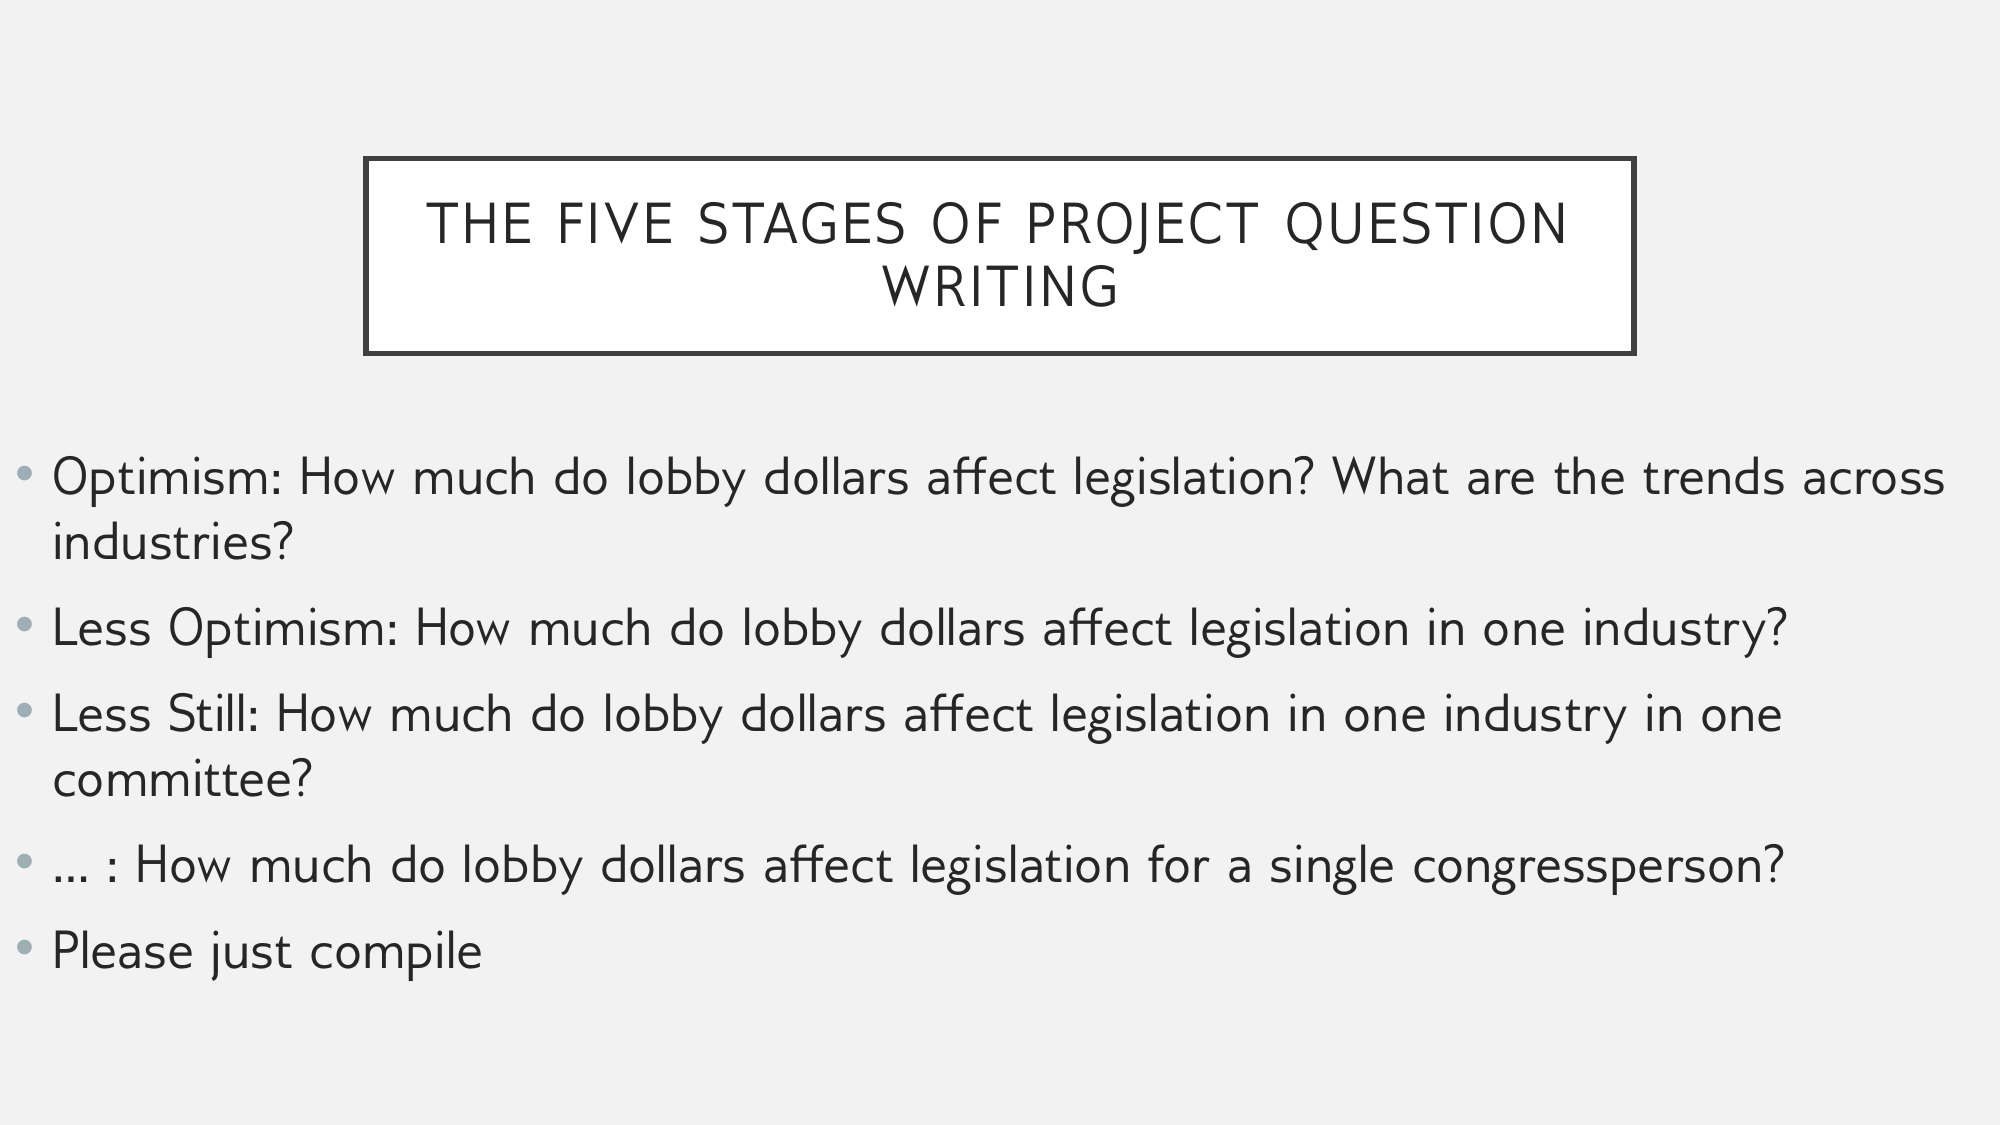

# The Five Stages of Project Question Writing
Optimism: How much do lobby dollars affect legislation? What are the trends across industries?
Less Optimism: How much do lobby dollars affect legislation in one industry?
Less Still: How much do lobby dollars affect legislation in one industry in one committee?
… : How much do lobby dollars affect legislation for a single congressperson?
Please just compile